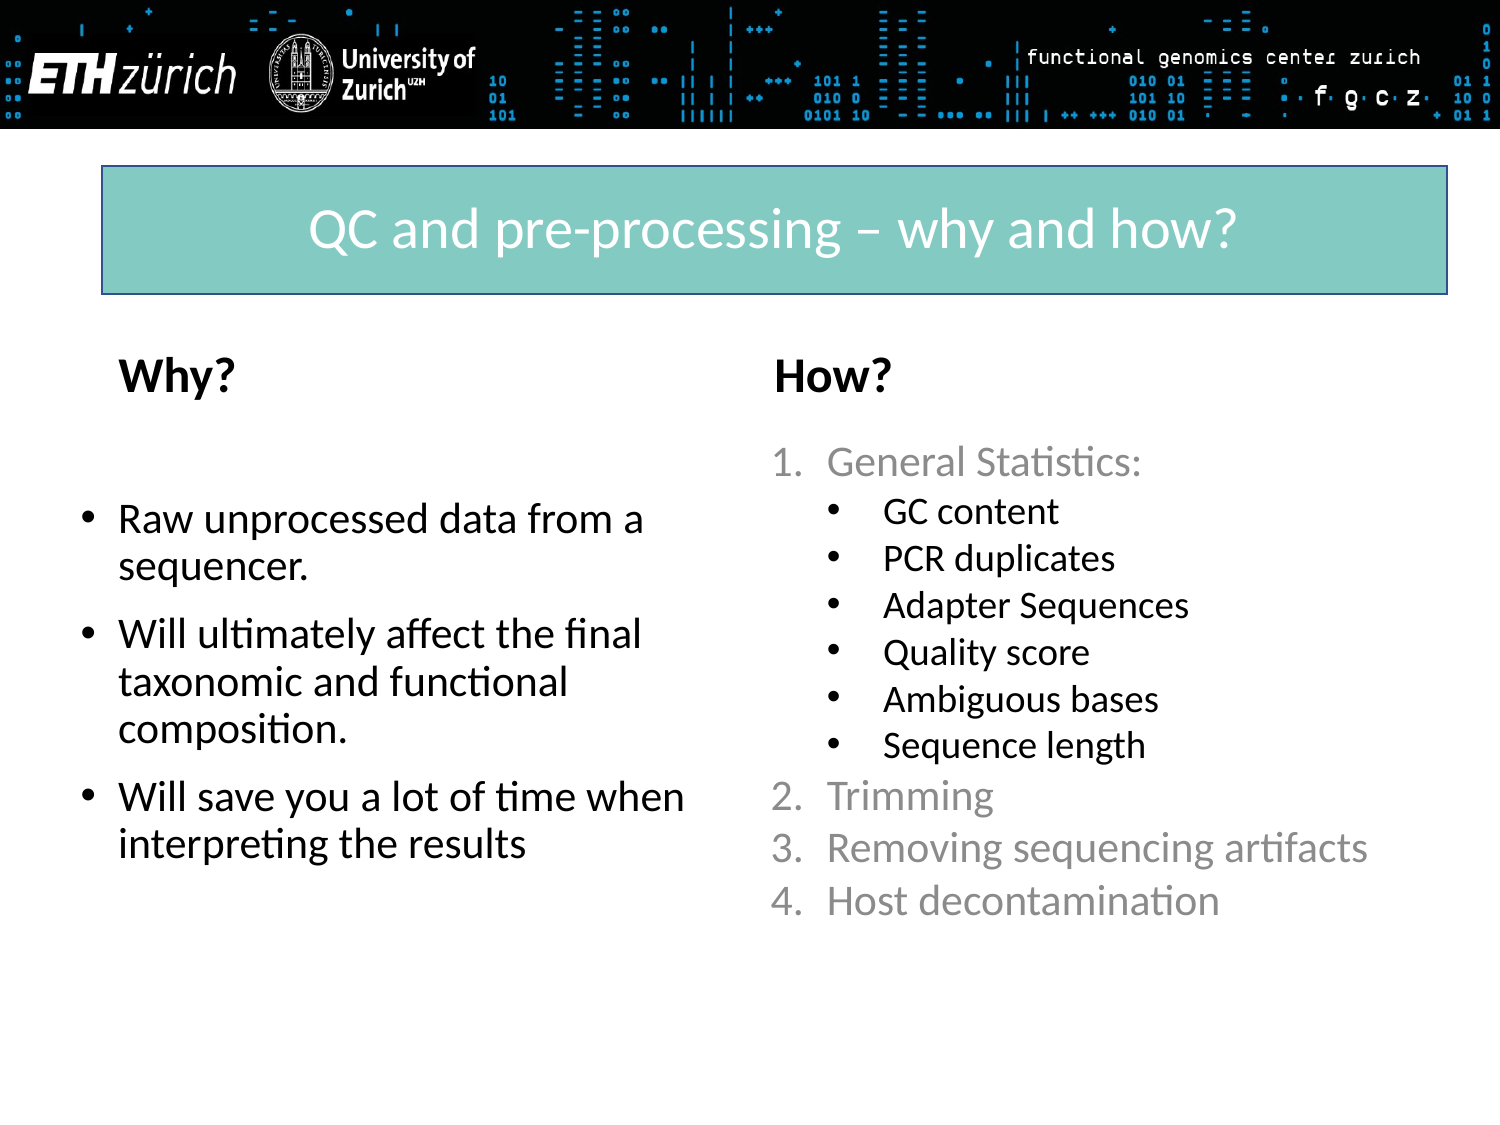

QC and pre-processing – why and how?
Why?
How?

Raw unprocessed data from a sequencer.
Will ultimately affect the final taxonomic and functional composition.
Will save you a lot of time when interpreting the results

General Statistics:
GC content
PCR duplicates
Adapter Sequences
Quality score
Ambiguous bases
Sequence length
Trimming
Removing sequencing artifacts
Host decontamination